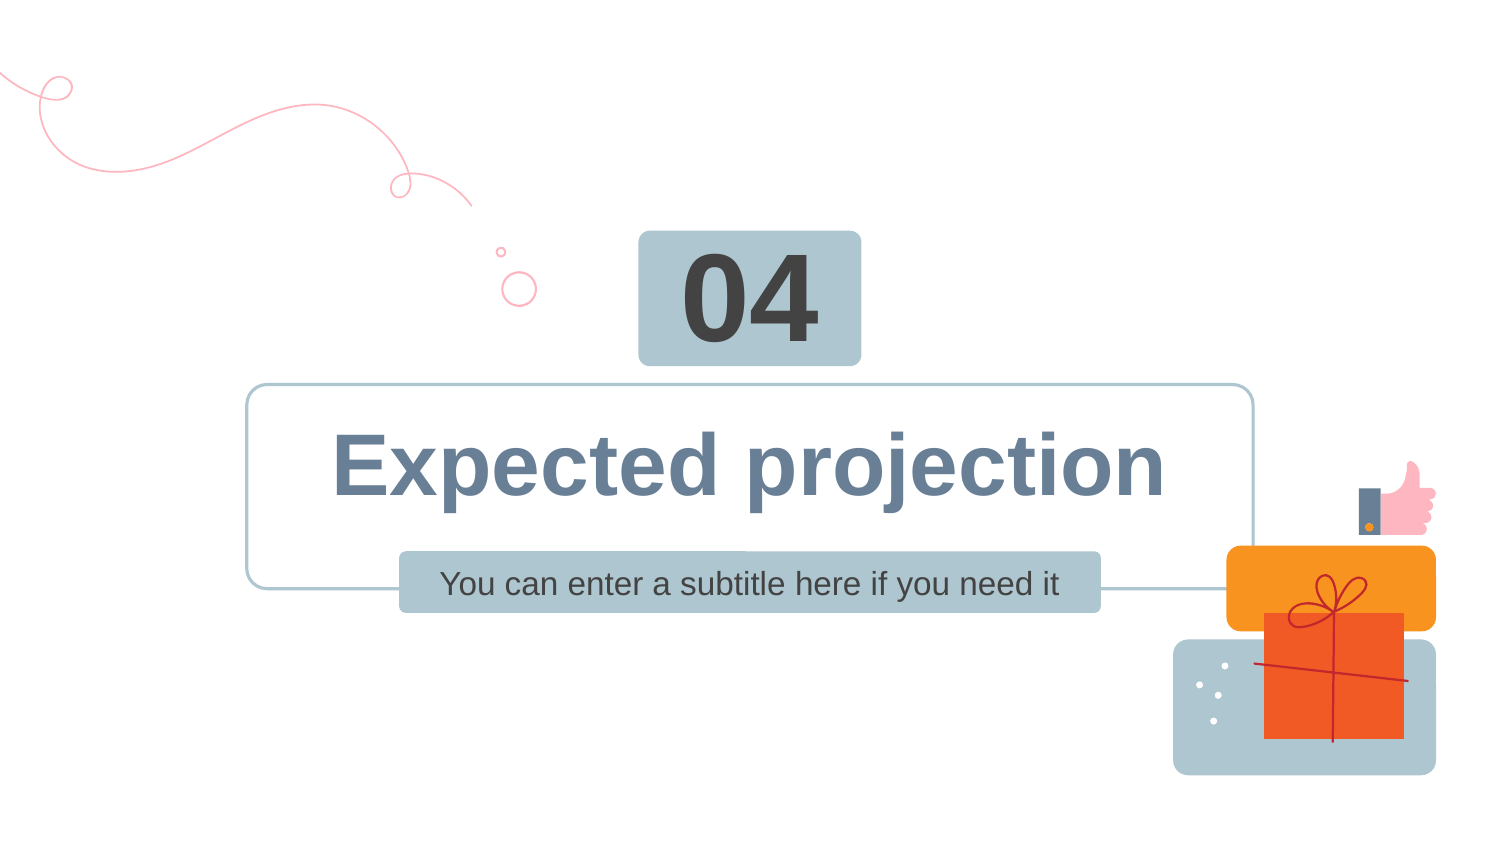

04

# Expected projection

You can enter a subtitle here if you need it